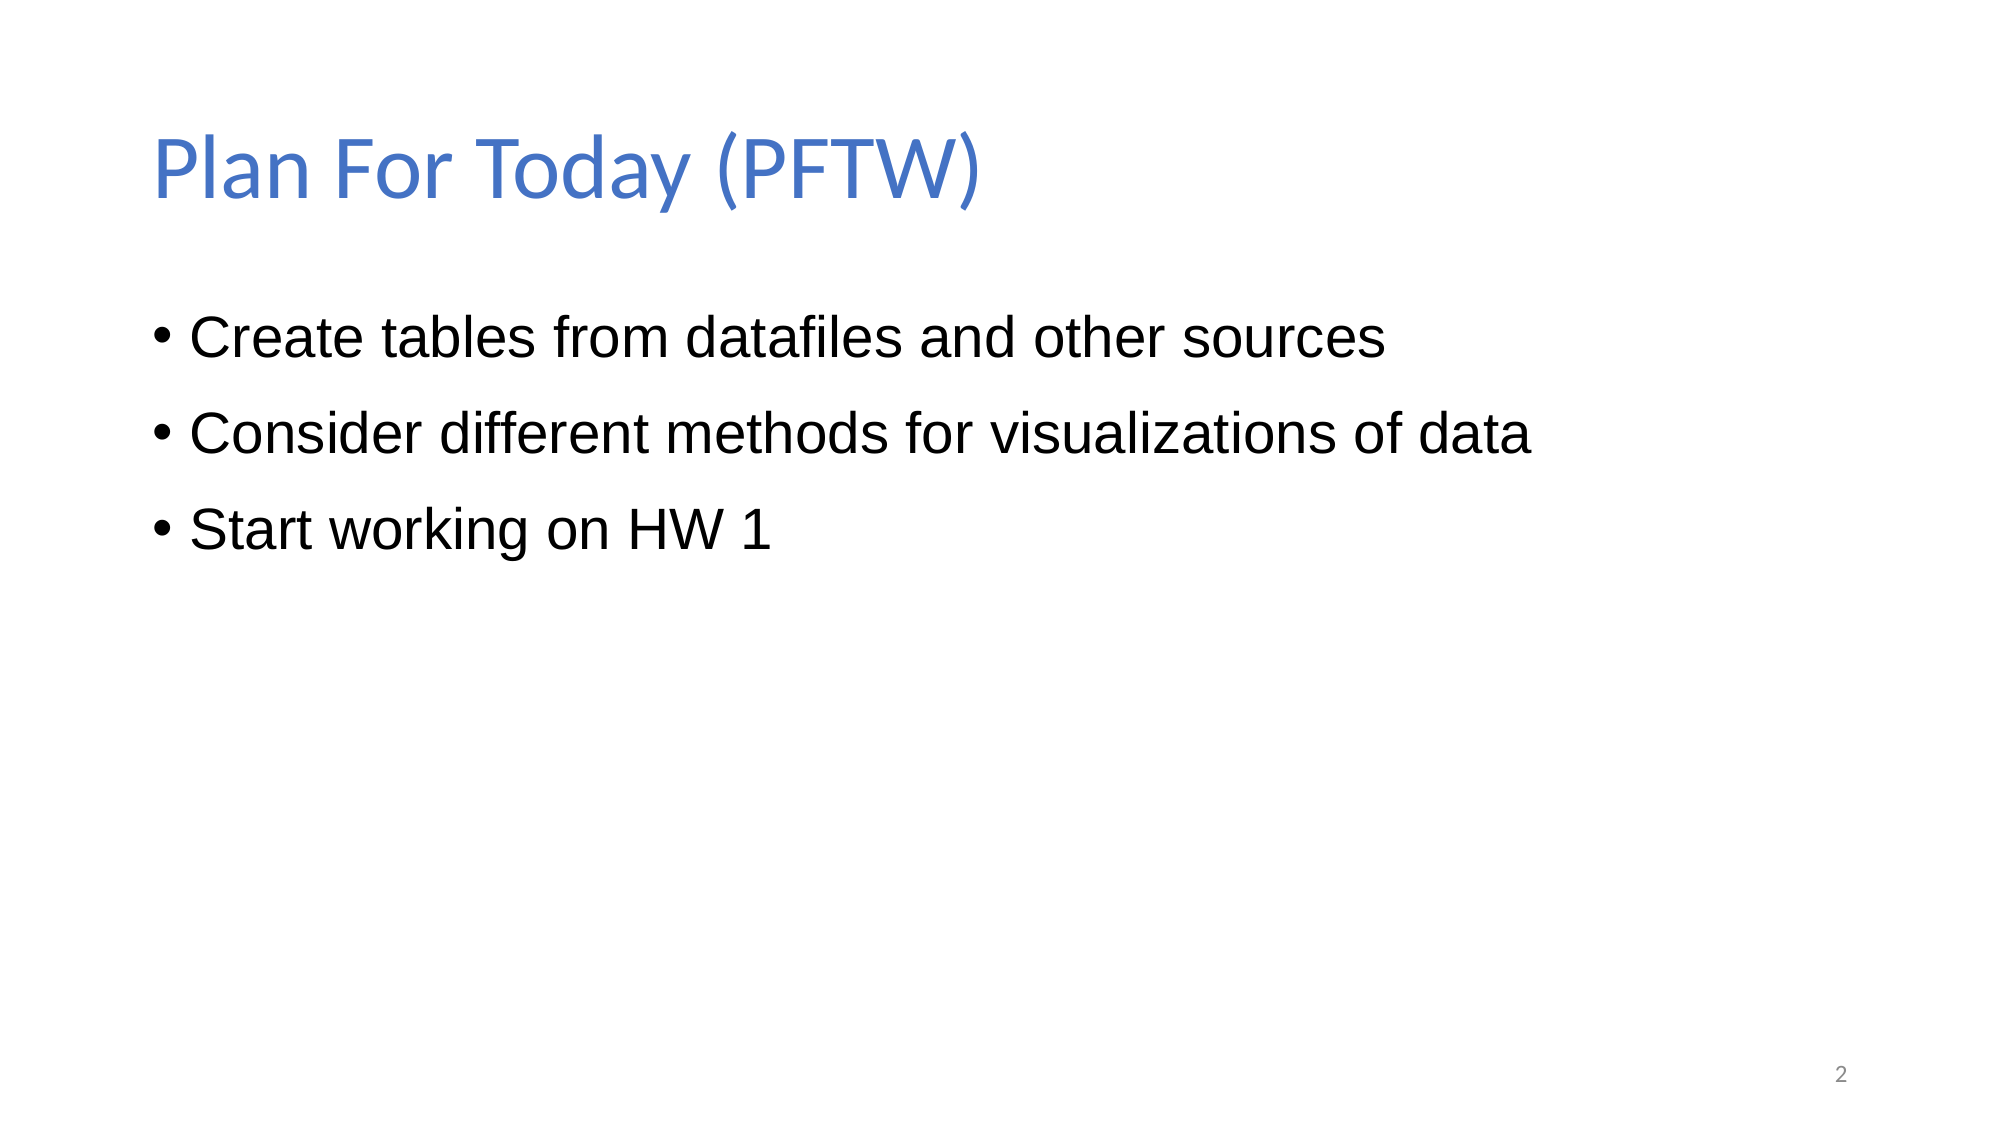

# Plan For Today (PFTW)
Create tables from datafiles and other sources
Consider different methods for visualizations of data
Start working on HW 1

2